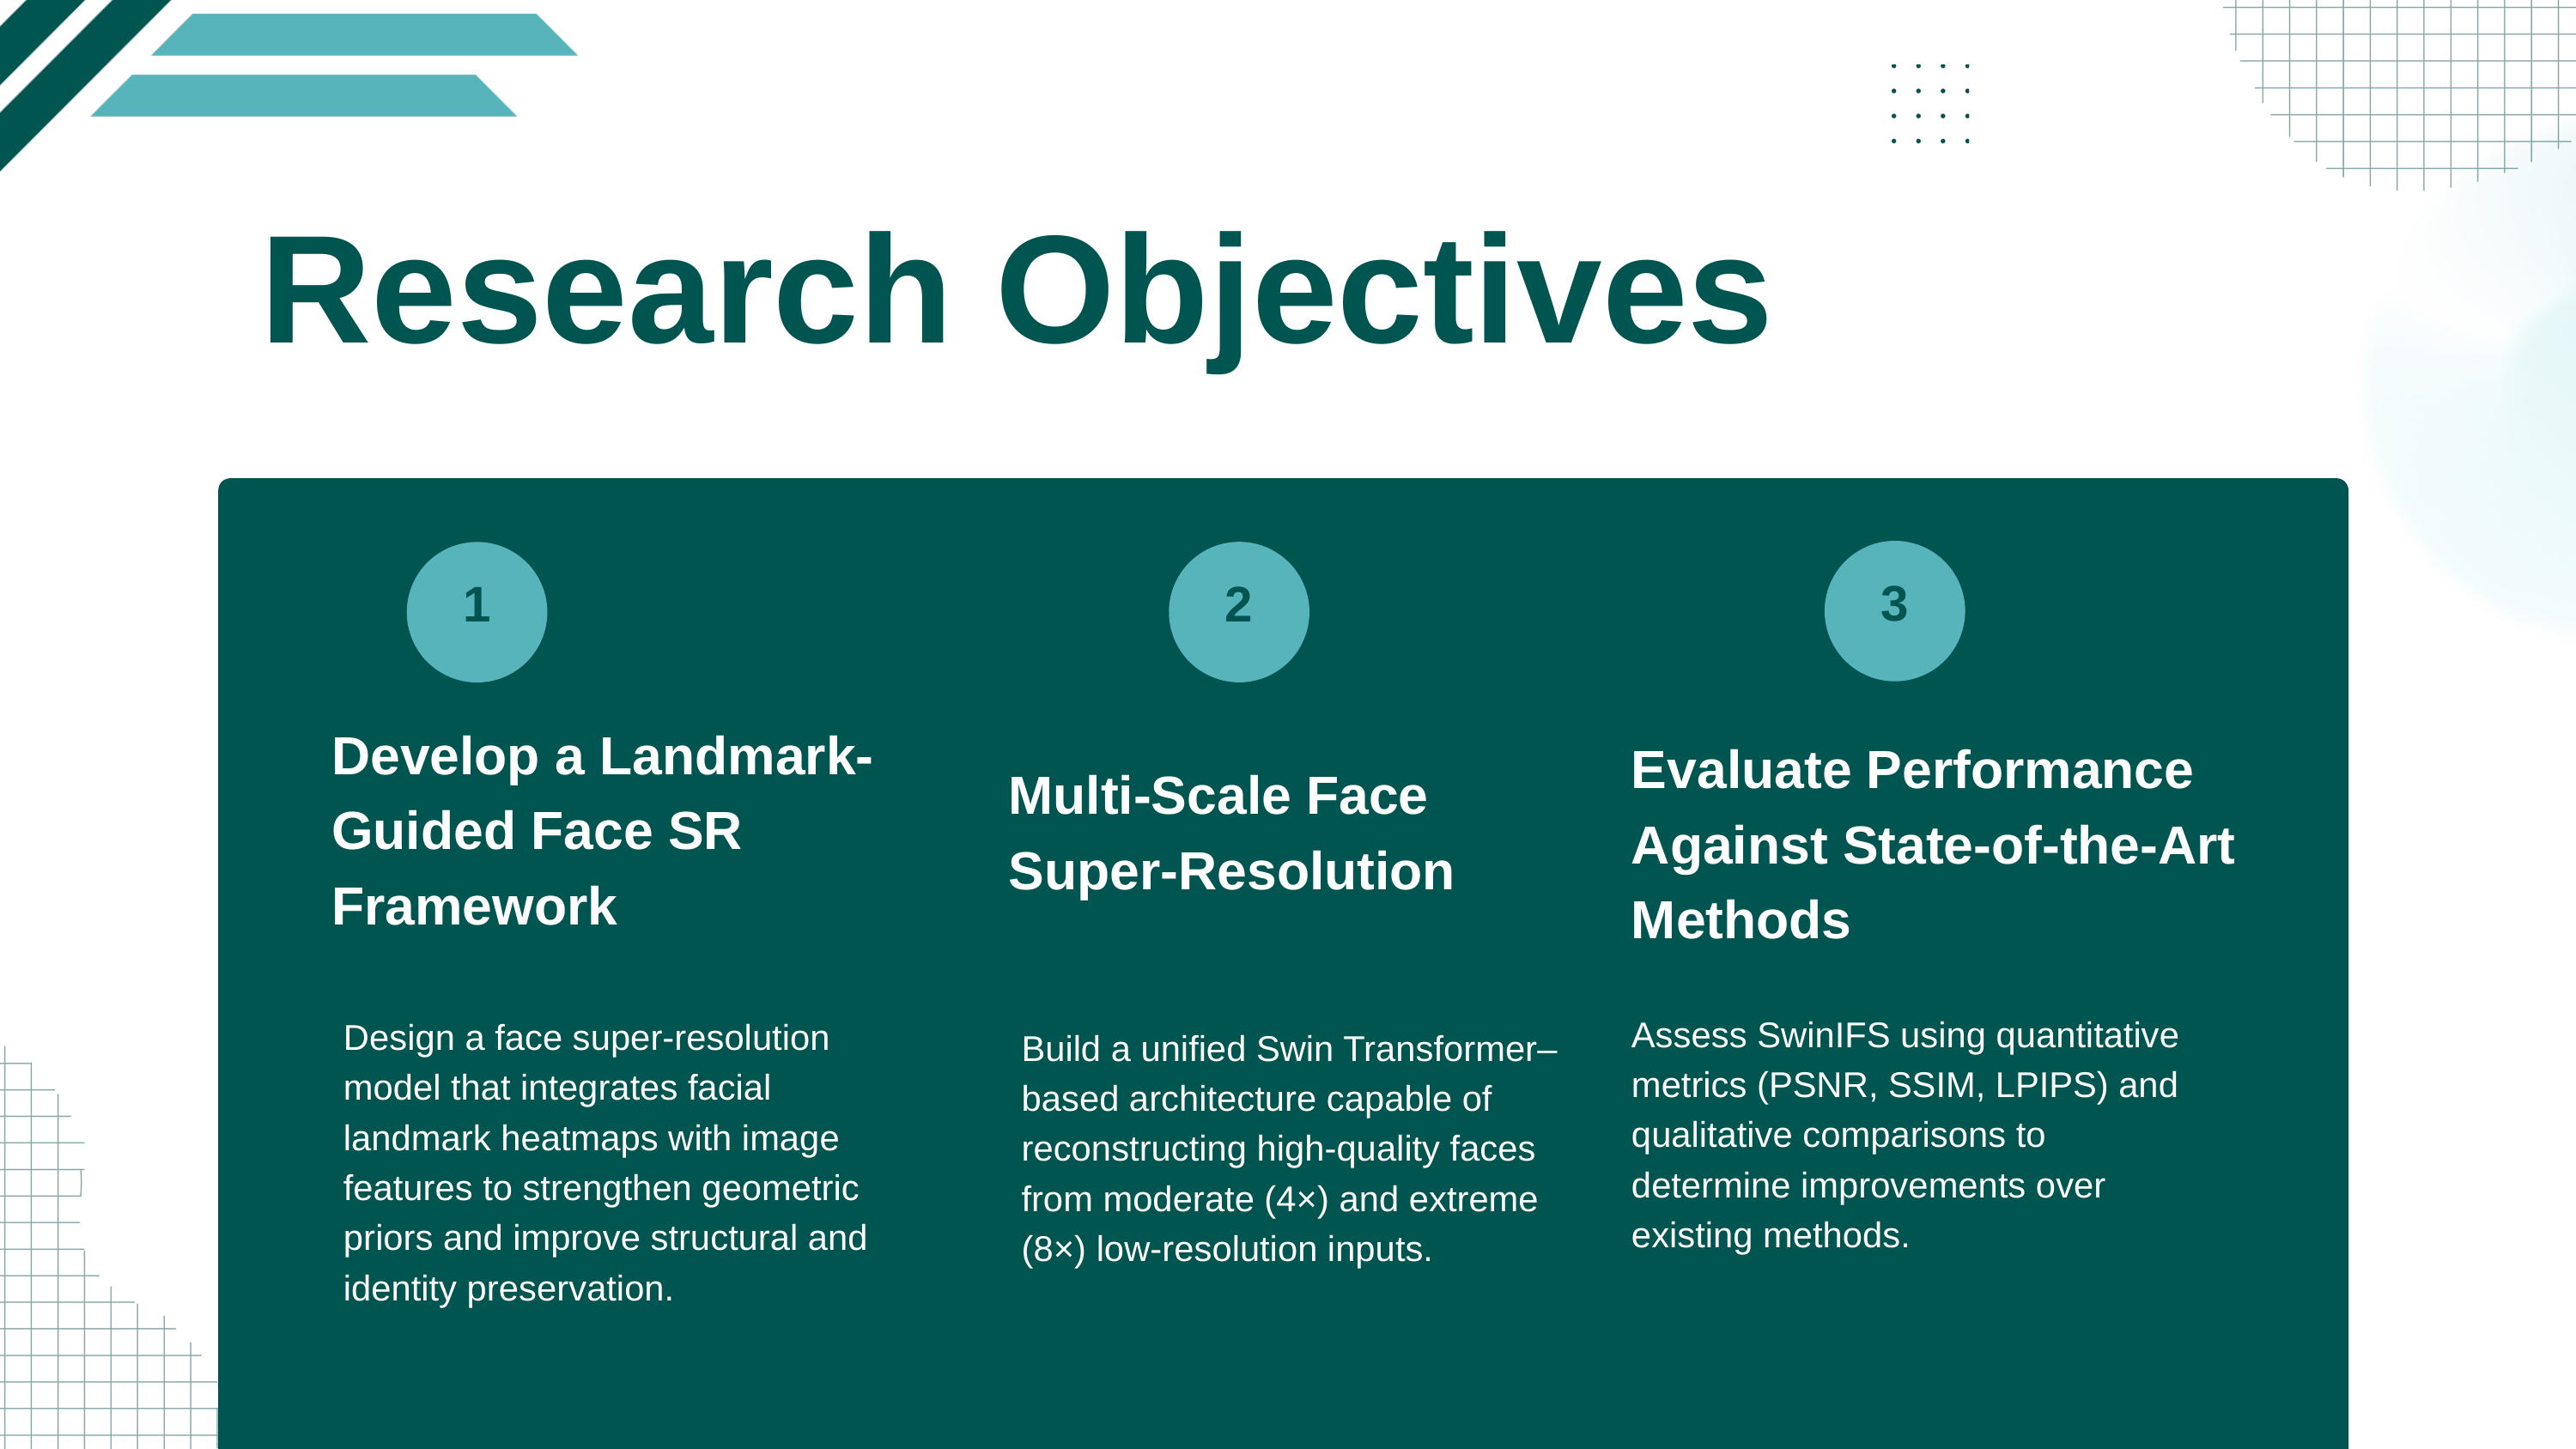

Research Objectives

3

2

1
Develop a Landmark-Guided Face SR Framework
Evaluate Performance Against State-of-the-Art Methods
Multi-Scale Face Super-Resolution

Assess SwinIFS using quantitative metrics (PSNR, SSIM, LPIPS) and qualitative comparisons to determine improvements over existing methods.
Design a face super-resolution model that integrates facial landmark heatmaps with image features to strengthen geometric priors and improve structural and identity preservation.
Build a unified Swin Transformer–based architecture capable of reconstructing high-quality faces from moderate (4×) and extreme (8×) low-resolution inputs.